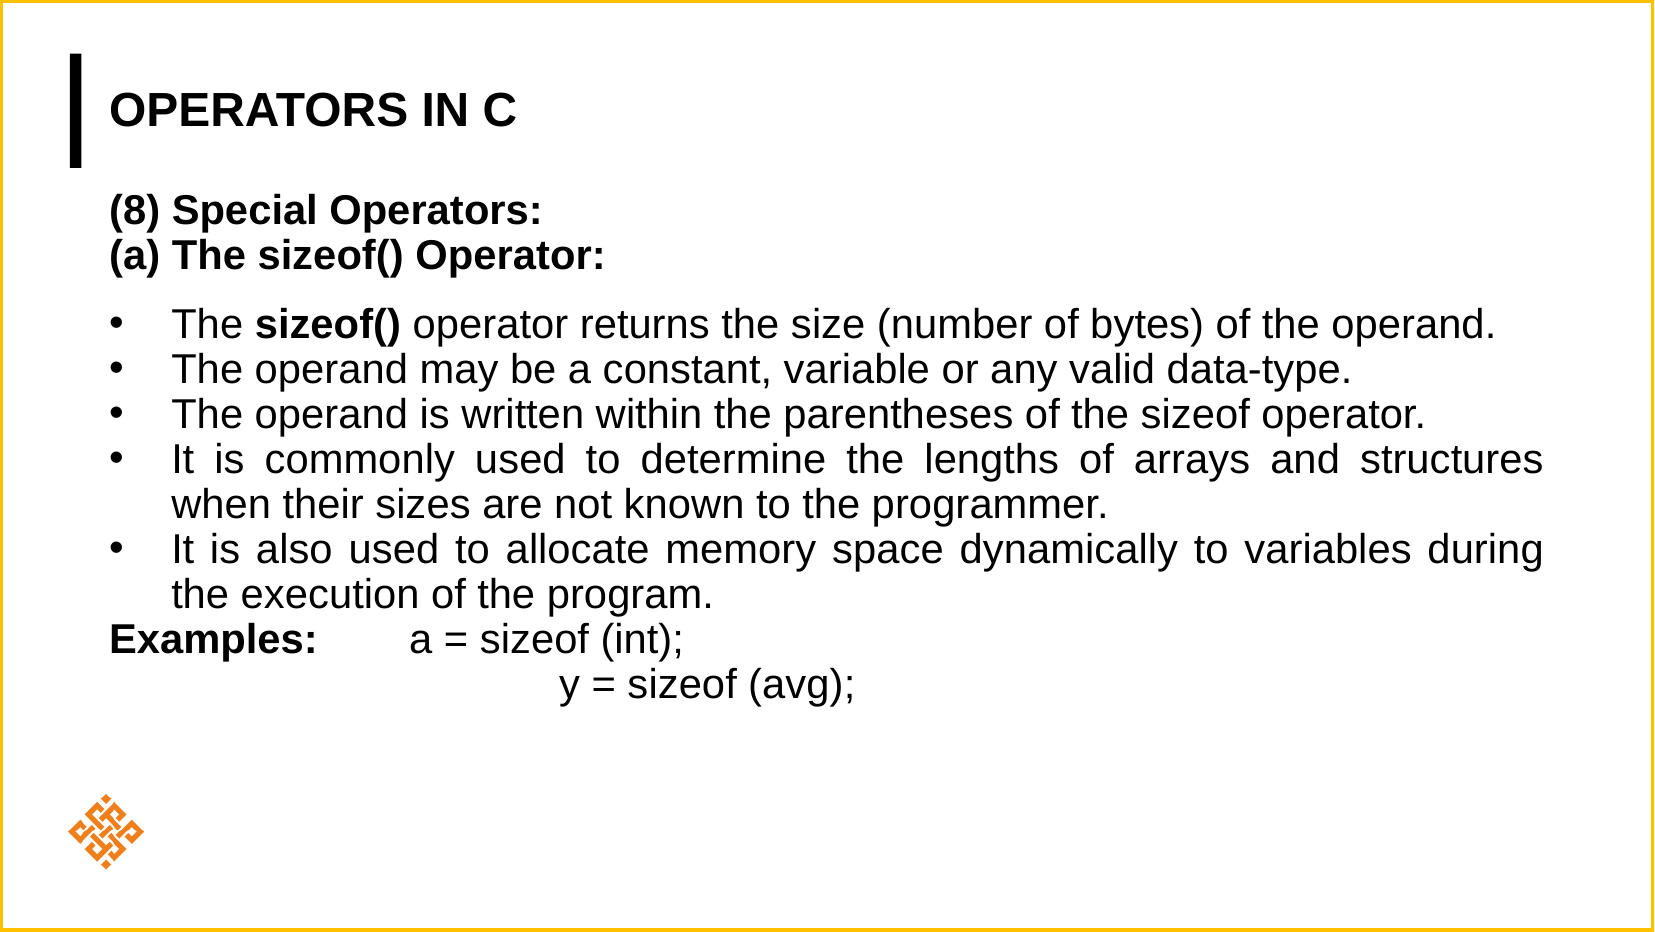

# Operators in c
(8) Special Operators:
(a) The sizeof() Operator:
The sizeof() operator returns the size (number of bytes) of the operand.
The operand may be a constant, variable or any valid data-type.
The operand is written within the parentheses of the sizeof operator.
It is commonly used to determine the lengths of arrays and structures when their sizes are not known to the programmer.
It is also used to allocate memory space dynamically to variables during the execution of the program.
Examples:	a = sizeof (int);
			y = sizeof (avg);